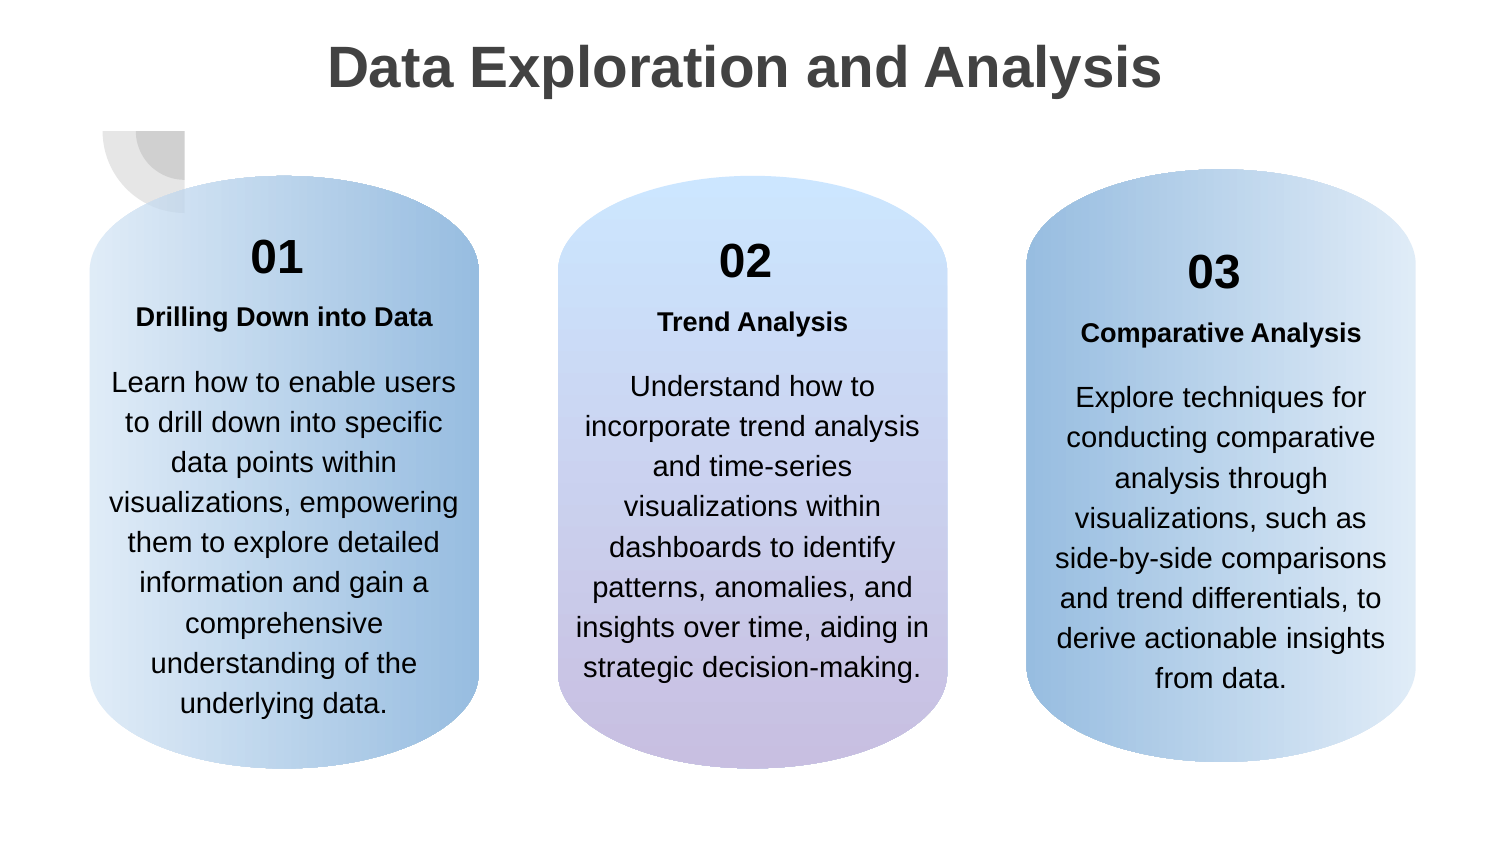

# Data Exploration and Analysis
01
02
03

Drilling Down into Data
Trend Analysis
Comparative Analysis
Learn how to enable users to drill down into specific data points within visualizations, empowering them to explore detailed information and gain a comprehensive understanding of the underlying data.
Understand how to incorporate trend analysis and time-series visualizations within dashboards to identify patterns, anomalies, and insights over time, aiding in strategic decision-making.
Explore techniques for conducting comparative analysis through visualizations, such as side-by-side comparisons and trend differentials, to derive actionable insights from data.